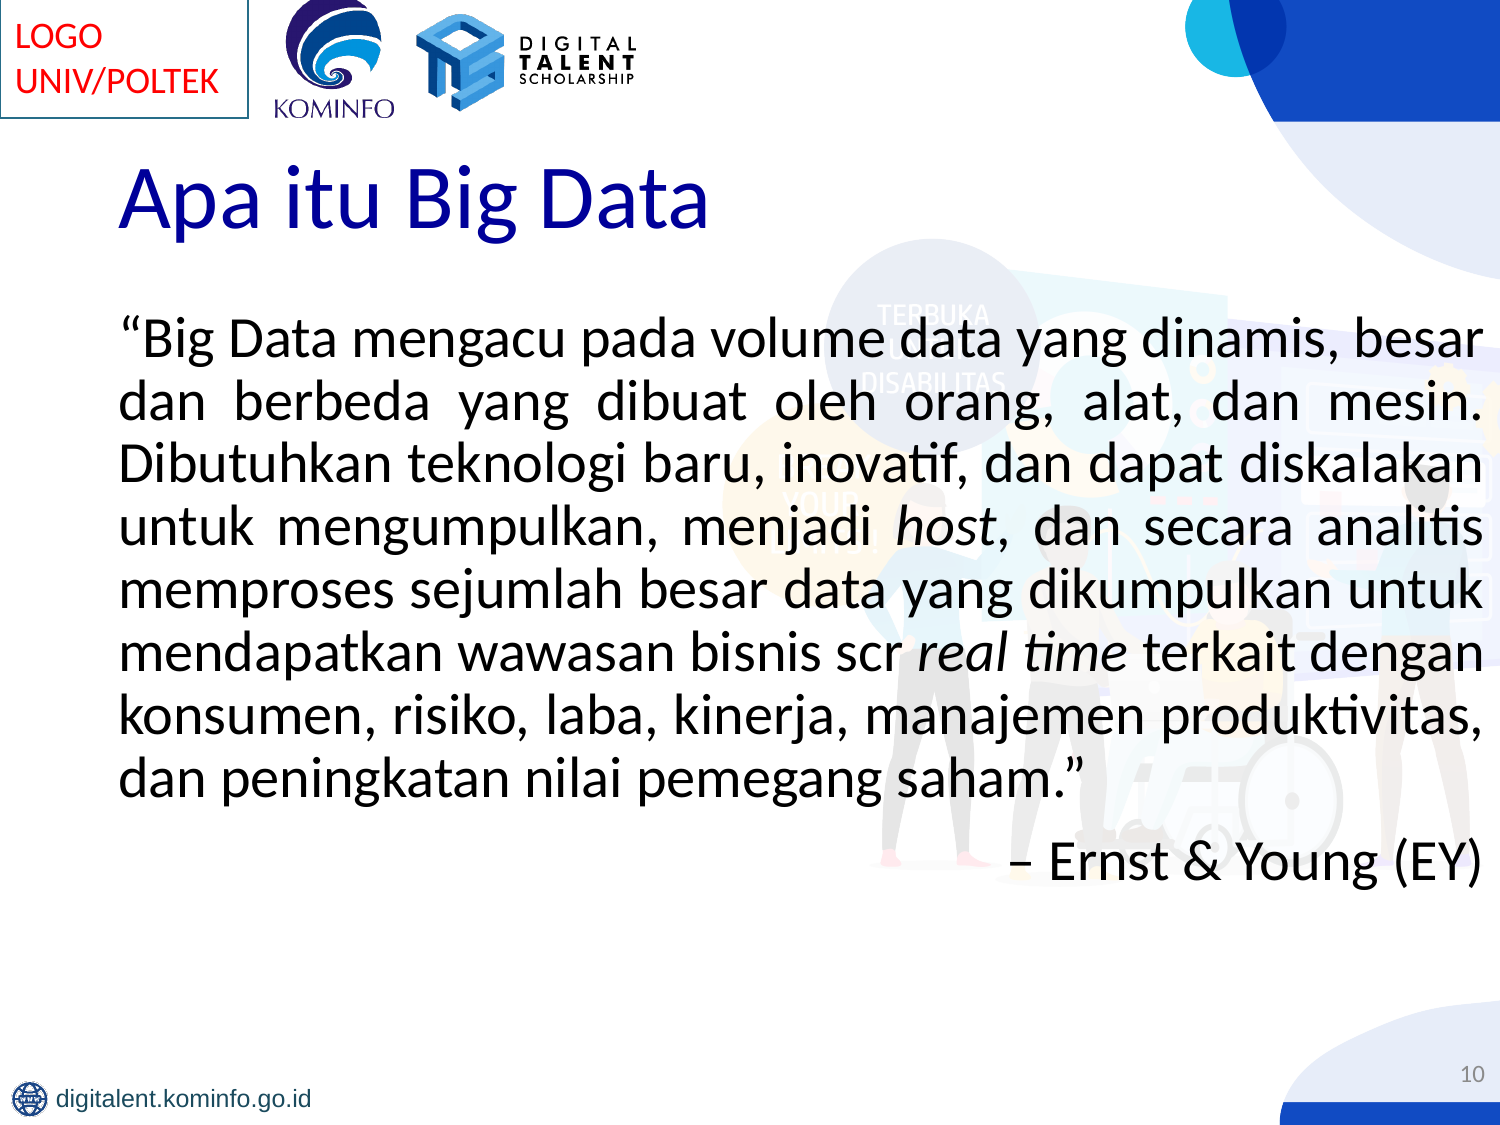

# Apa itu Big Data
“Big Data mengacu pada volume data yang dinamis, besar dan berbeda yang dibuat oleh orang, alat, dan mesin. Dibutuhkan teknologi baru, inovatif, dan dapat diskalakan untuk mengumpulkan, menjadi host, dan secara analitis memproses sejumlah besar data yang dikumpulkan untuk mendapatkan wawasan bisnis scr real time terkait dengan konsumen, risiko, laba, kinerja, manajemen produktivitas, dan peningkatan nilai pemegang saham.”
– Ernst & Young (EY)
10